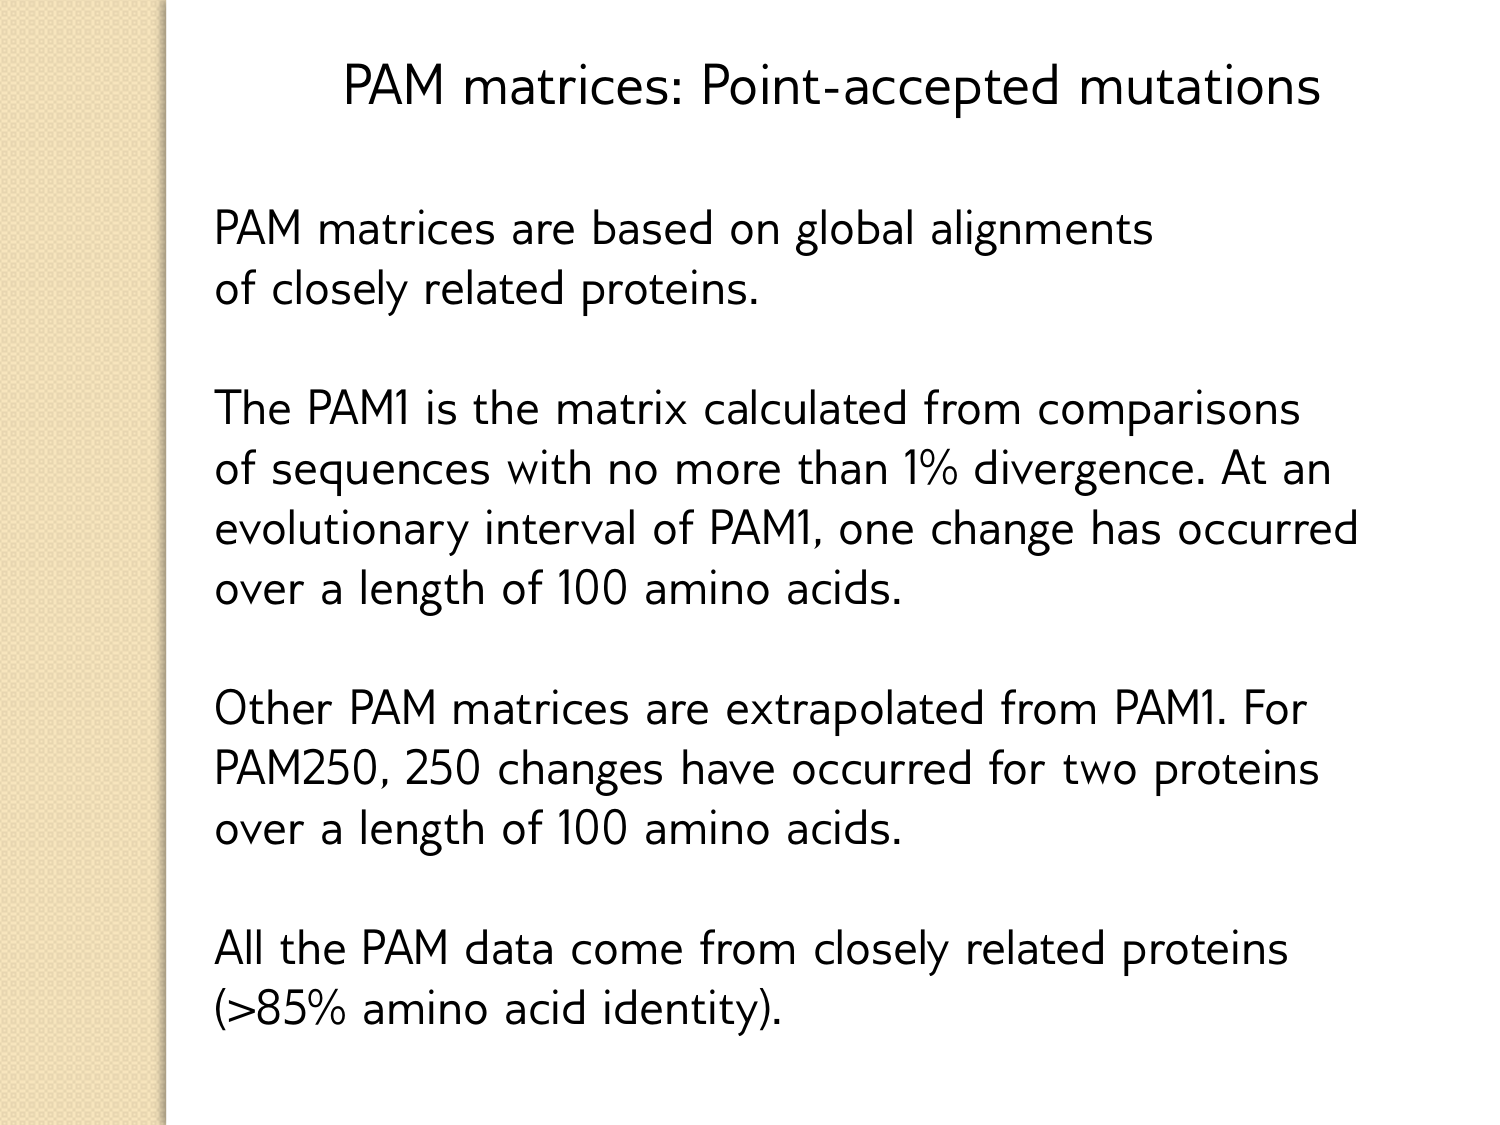

PAM matrices: Point-accepted mutations
PAM matrices are based on global alignments
of closely related proteins.

The PAM1 is the matrix calculated from comparisons
of sequences with no more than 1% divergence. At an evolutionary interval of PAM1, one change has occurred over a length of 100 amino acids.

Other PAM matrices are extrapolated from PAM1. For PAM250, 250 changes have occurred for two proteins over a length of 100 amino acids.

All the PAM data come from closely related proteins
(>85% amino acid identity).